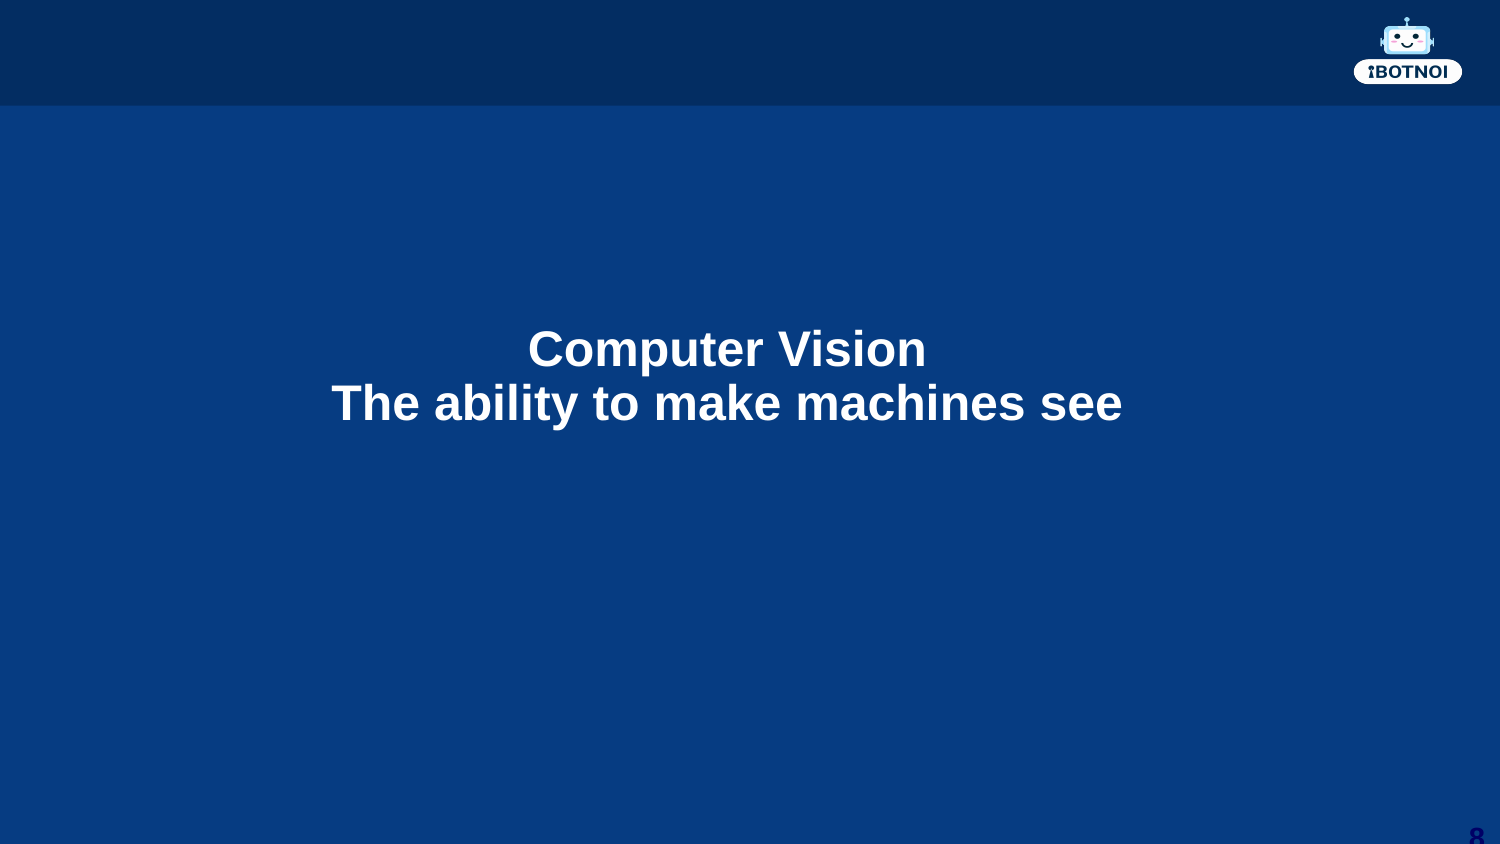

# Computer Vision
The ability to make machines see